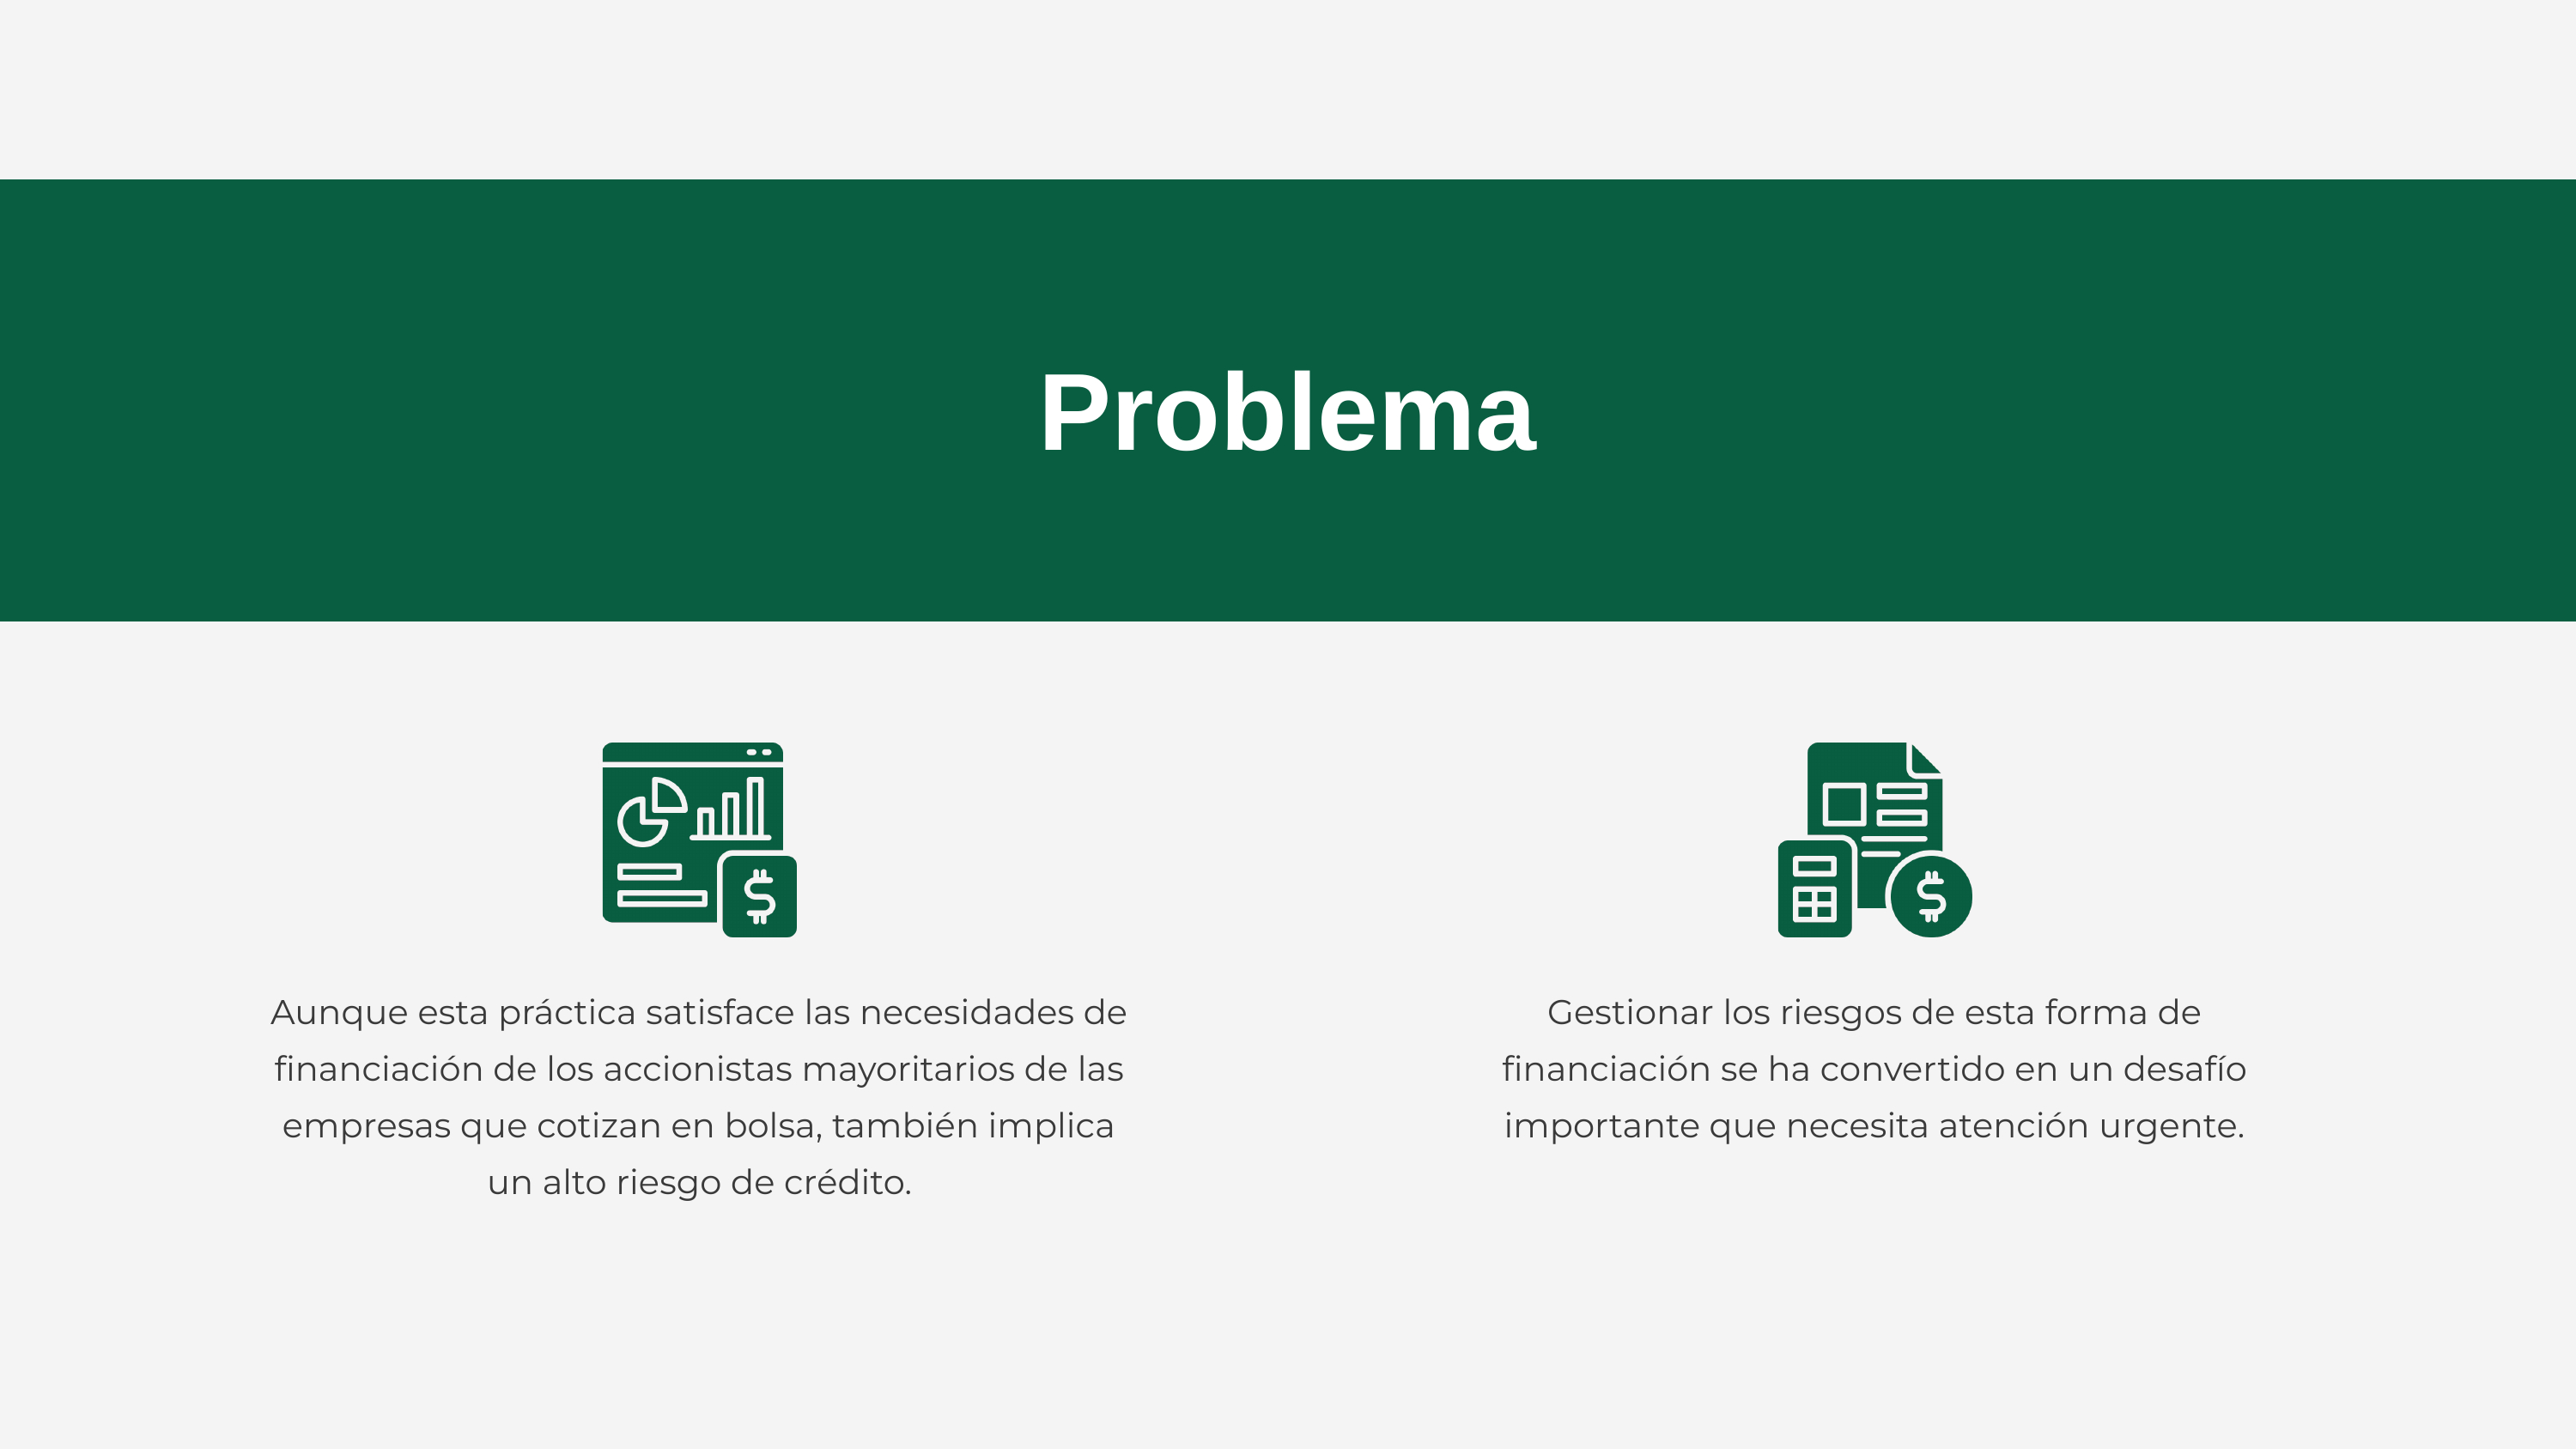

Problema

Aunque esta práctica satisface las necesidades de financiación de los accionistas mayoritarios de las empresas que cotizan en bolsa, también implica un alto riesgo de crédito.
Gestionar los riesgos de esta forma de financiación se ha convertido en un desafío importante que necesita atención urgente.